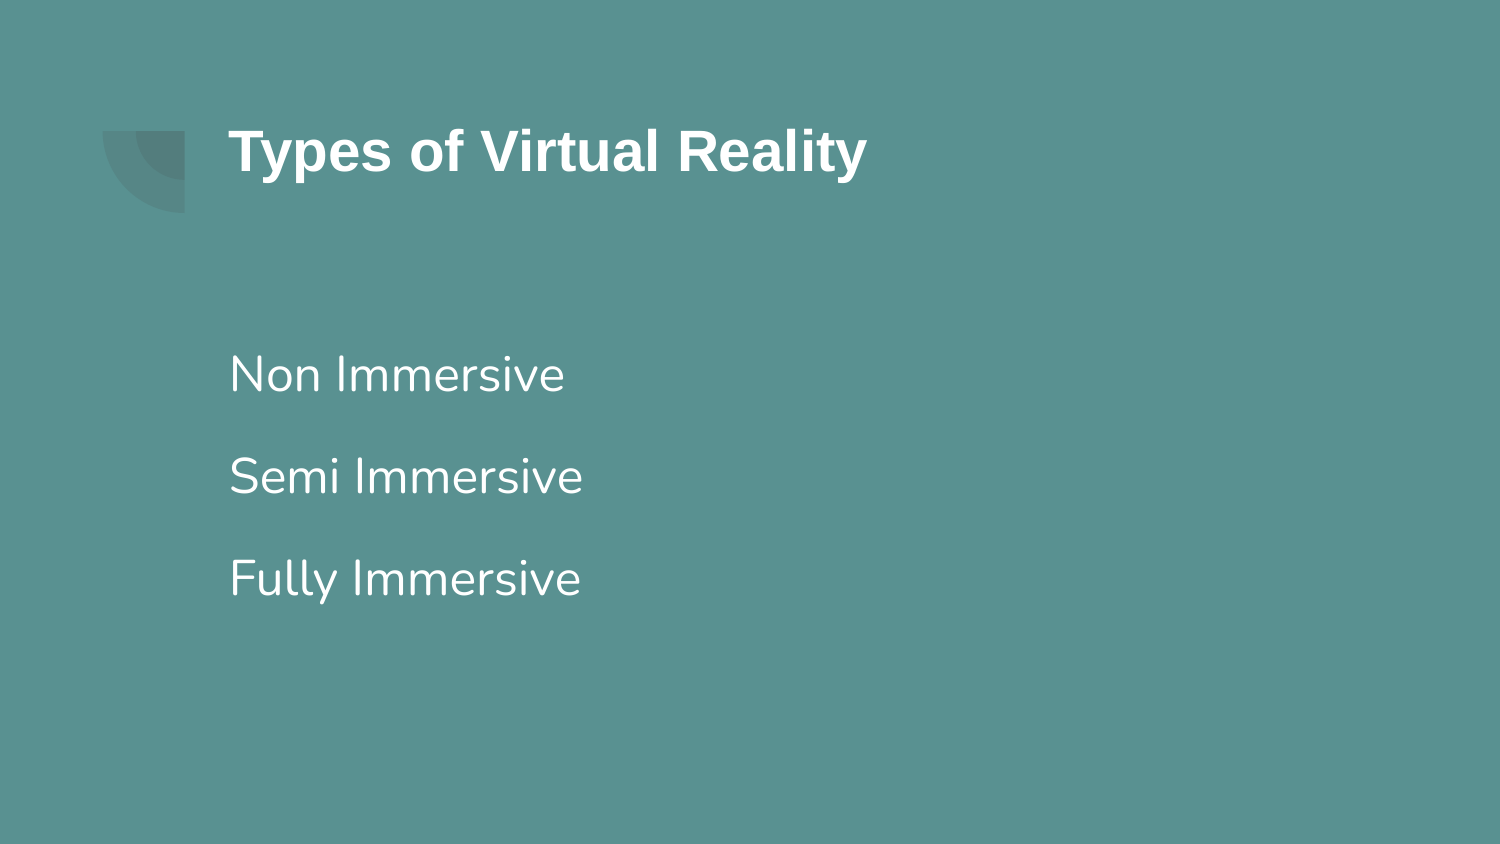

# Types of Virtual Reality
Non Immersive
Semi Immersive
Fully Immersive